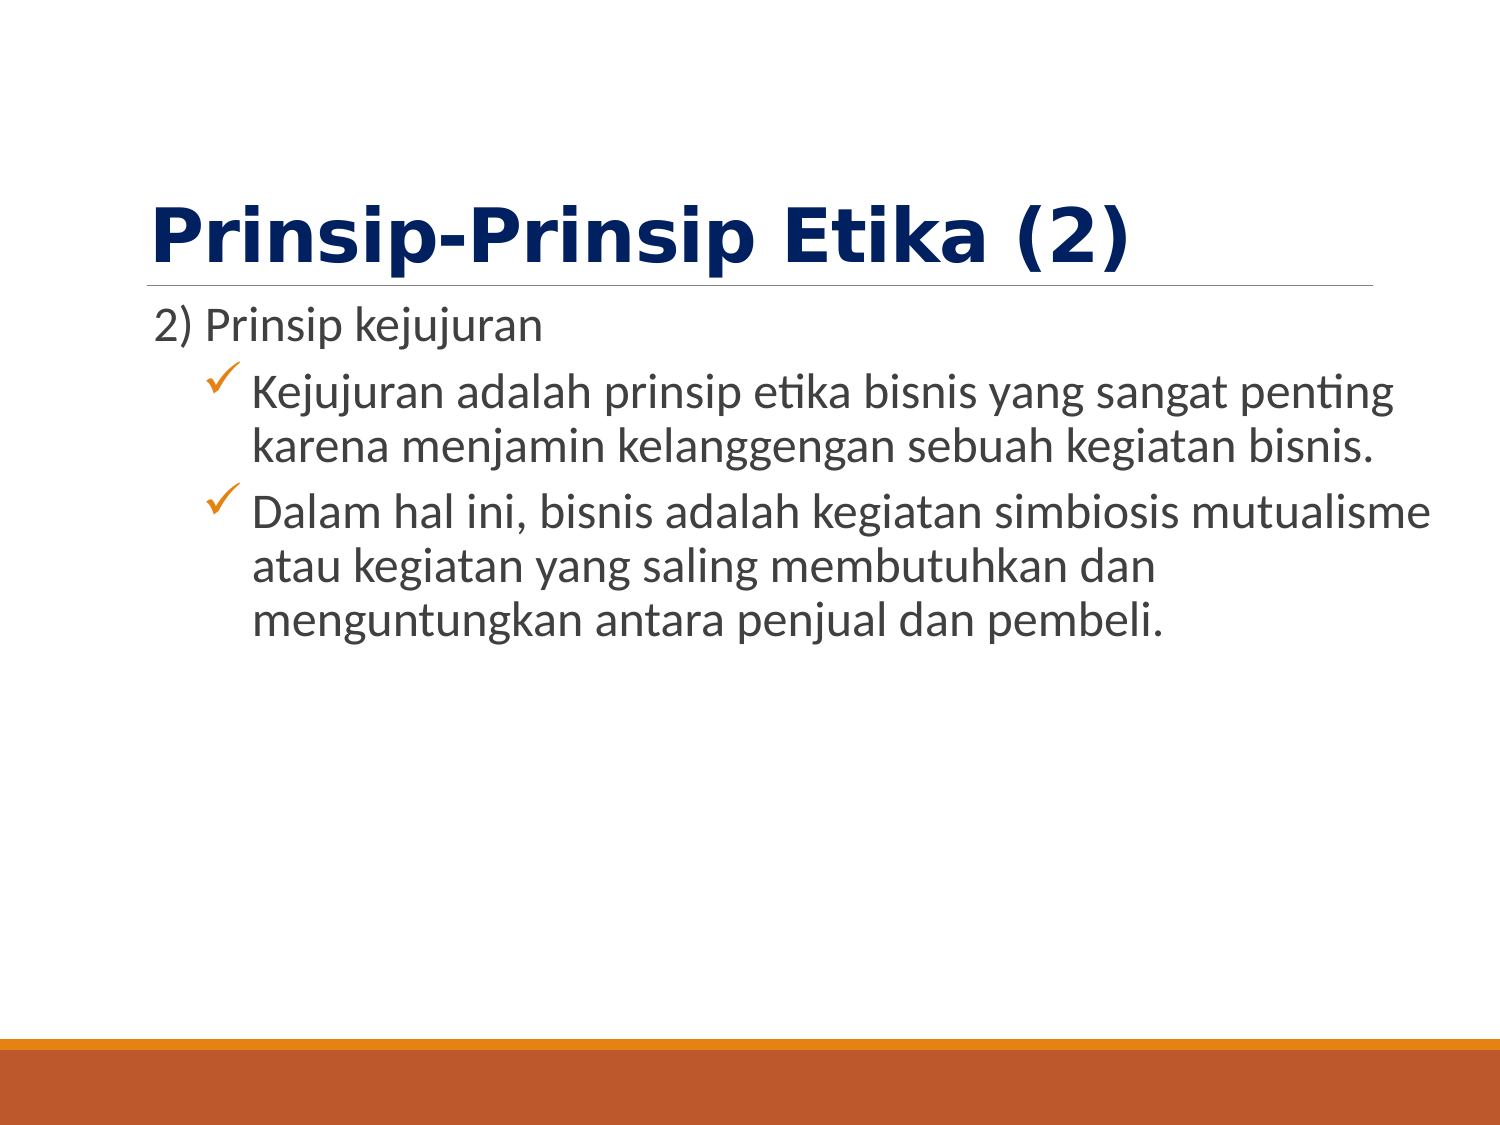

# Prinsip-Prinsip Etika (2)
2) Prinsip kejujuran
Kejujuran adalah prinsip etika bisnis yang sangat penting karena menjamin kelanggengan sebuah kegiatan bisnis.
Dalam hal ini, bisnis adalah kegiatan simbiosis mutualisme atau kegiatan yang saling membutuhkan dan menguntungkan antara penjual dan pembeli.